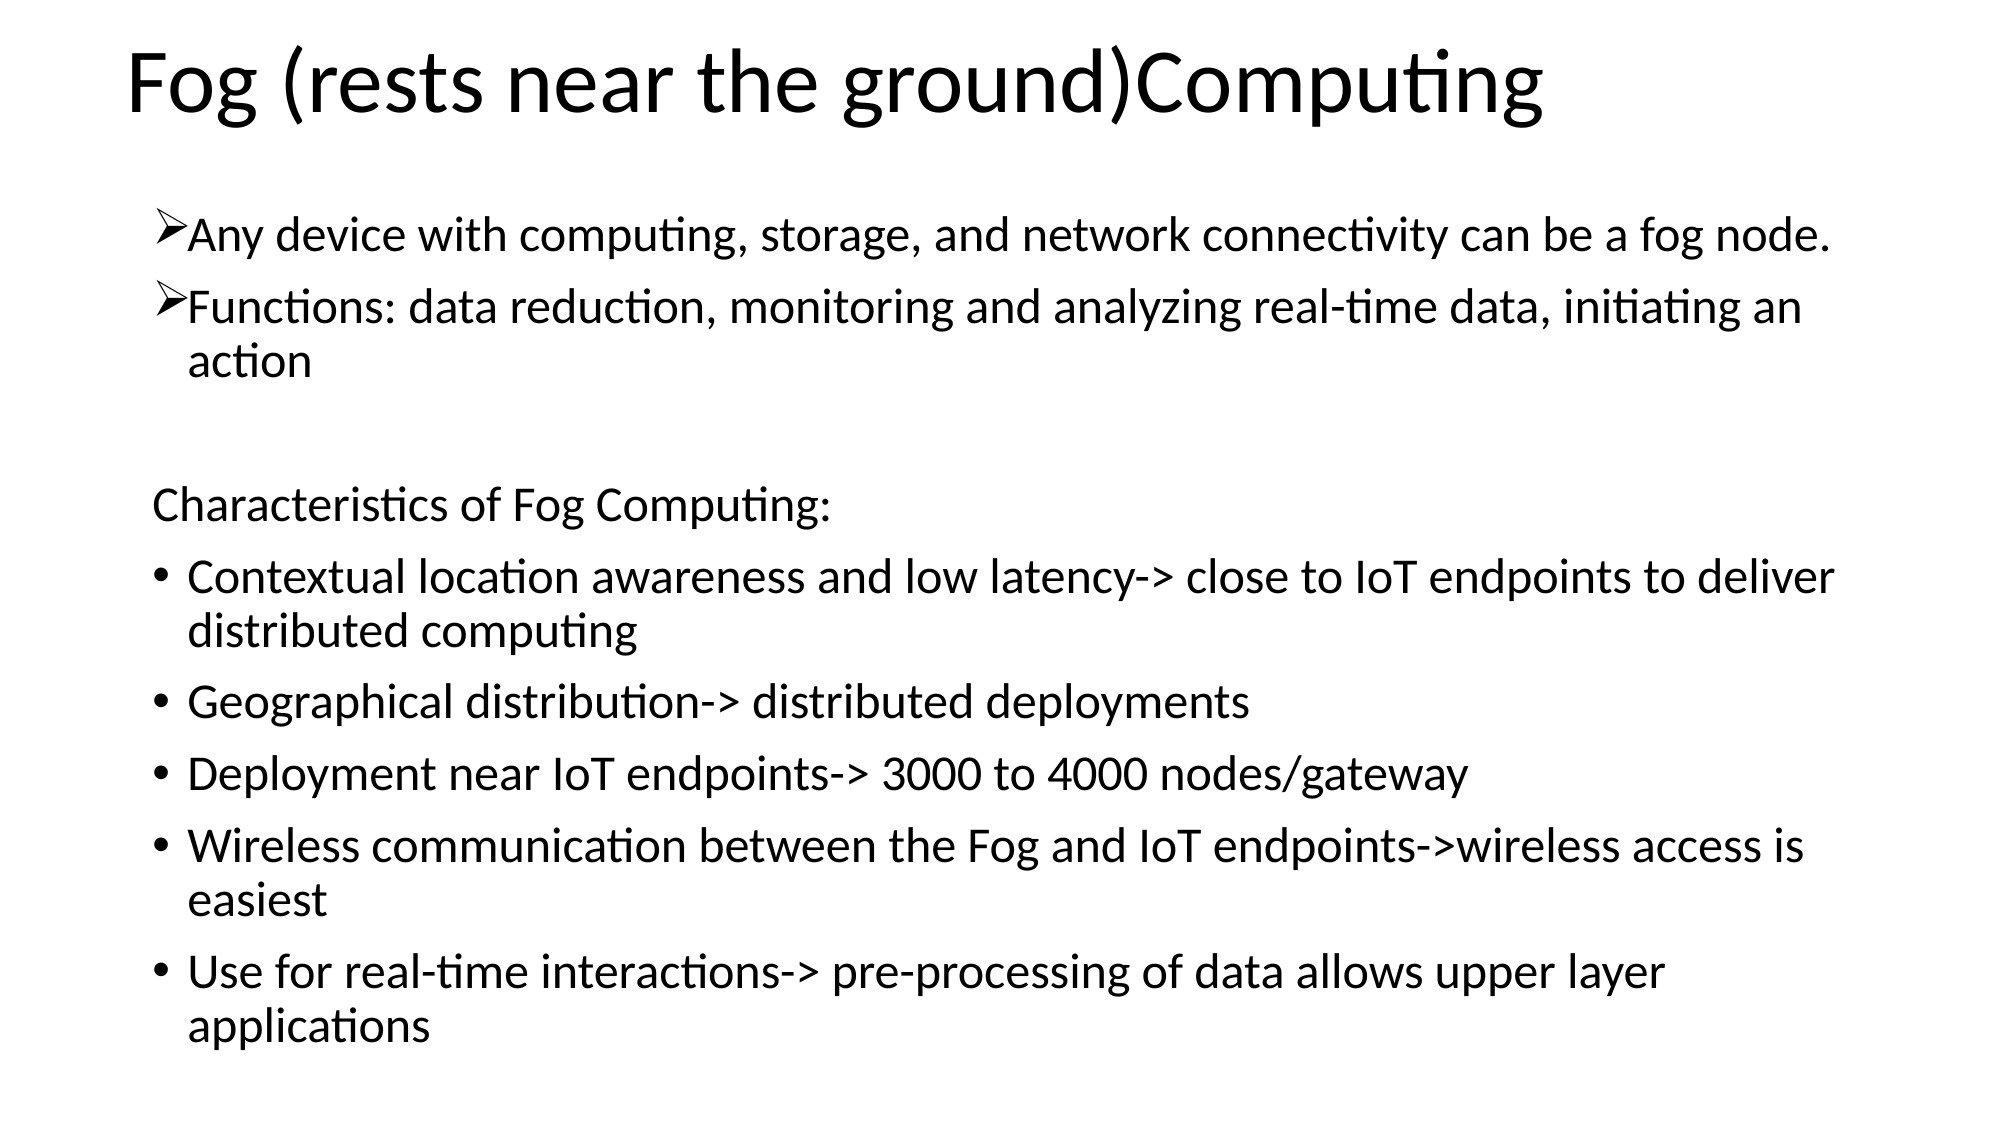

# Fog (rests near the ground)Computing
Any device with computing, storage, and network connectivity can be a fog node.
Functions: data reduction, monitoring and analyzing real-time data, initiating an action

Characteristics of Fog Computing:
Contextual location awareness and low latency-> close to IoT endpoints to deliver distributed computing
Geographical distribution-> distributed deployments
Deployment near IoT endpoints-> 3000 to 4000 nodes/gateway
Wireless communication between the Fog and IoT endpoints->wireless access is easiest
Use for real-time interactions-> pre-processing of data allows upper layer applications